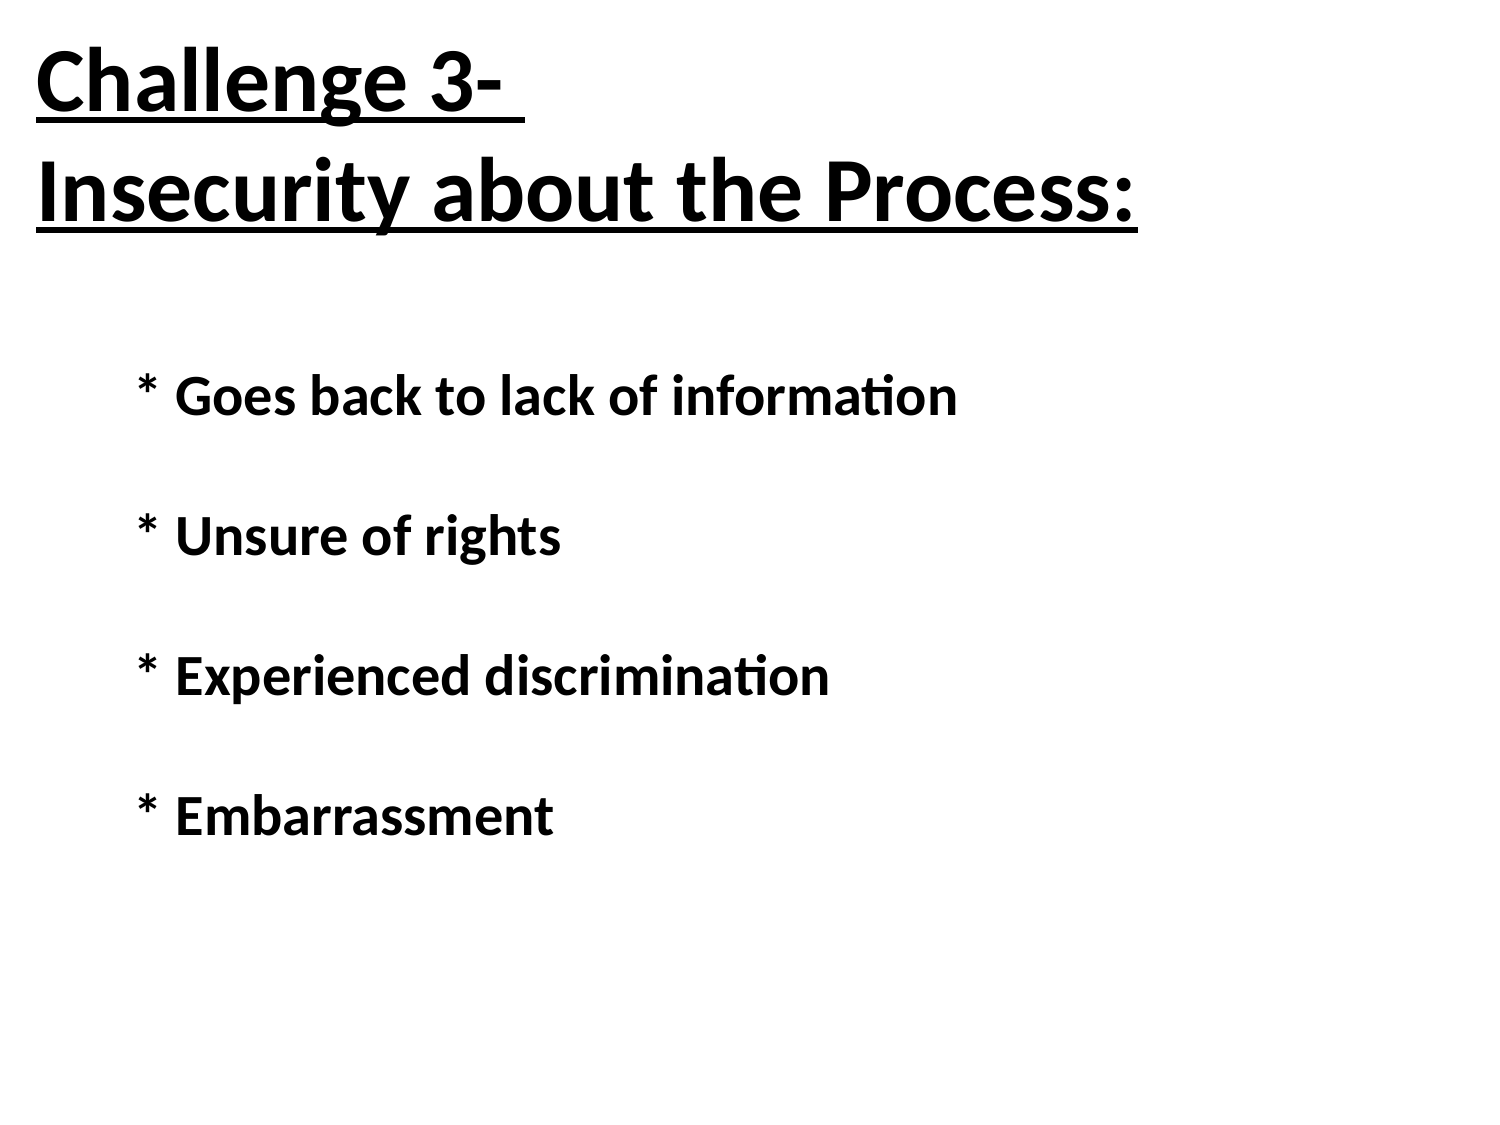

Challenge 3-
Insecurity about the Process:
* Goes back to lack of information
* Unsure of rights

* Experienced discrimination
* Embarrassment